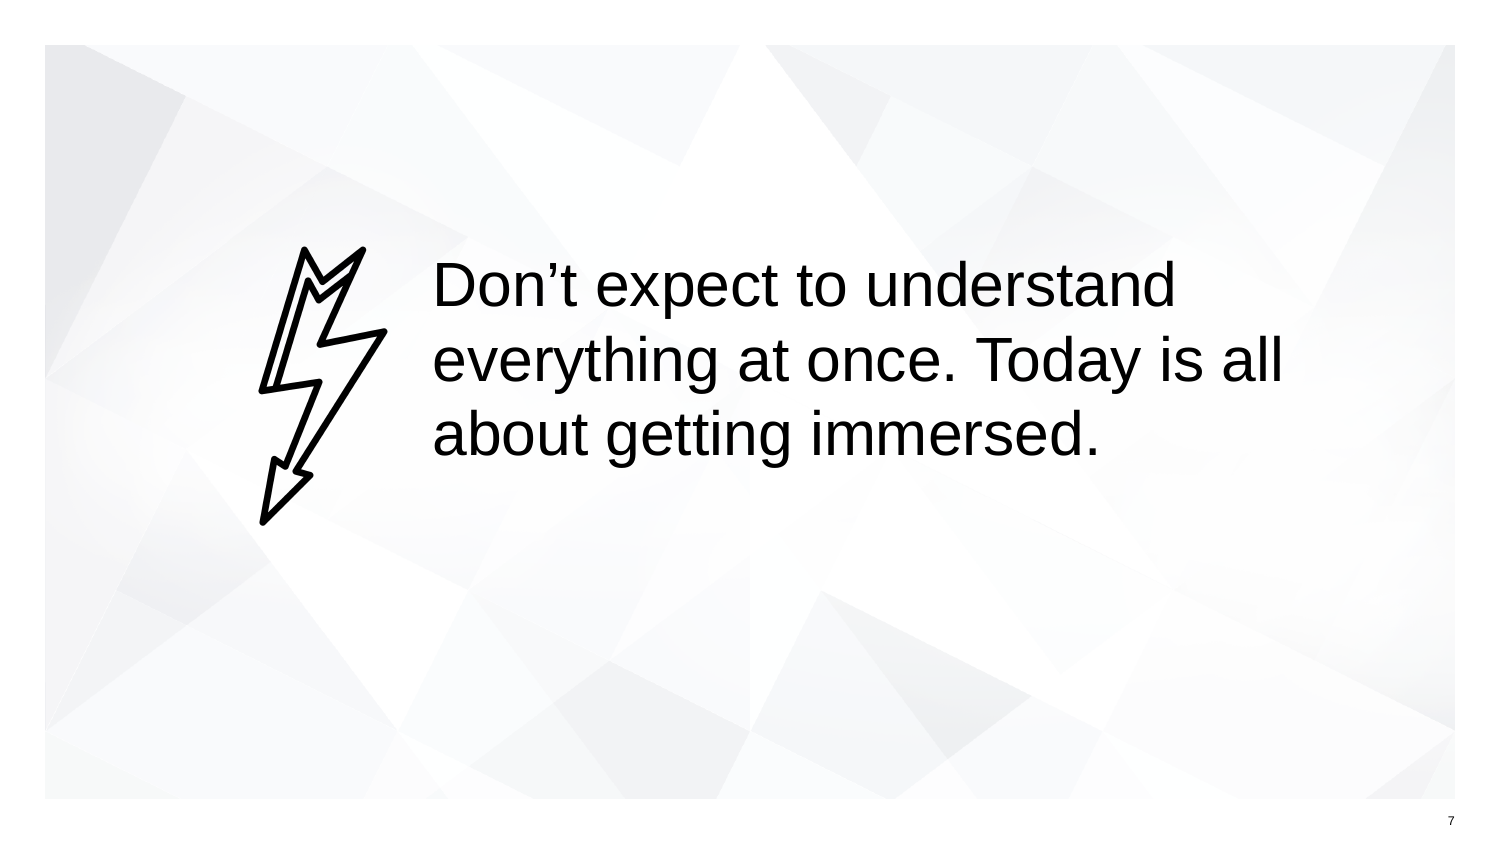

# Don’t expect to understand everything at once. Today is all about getting immersed.